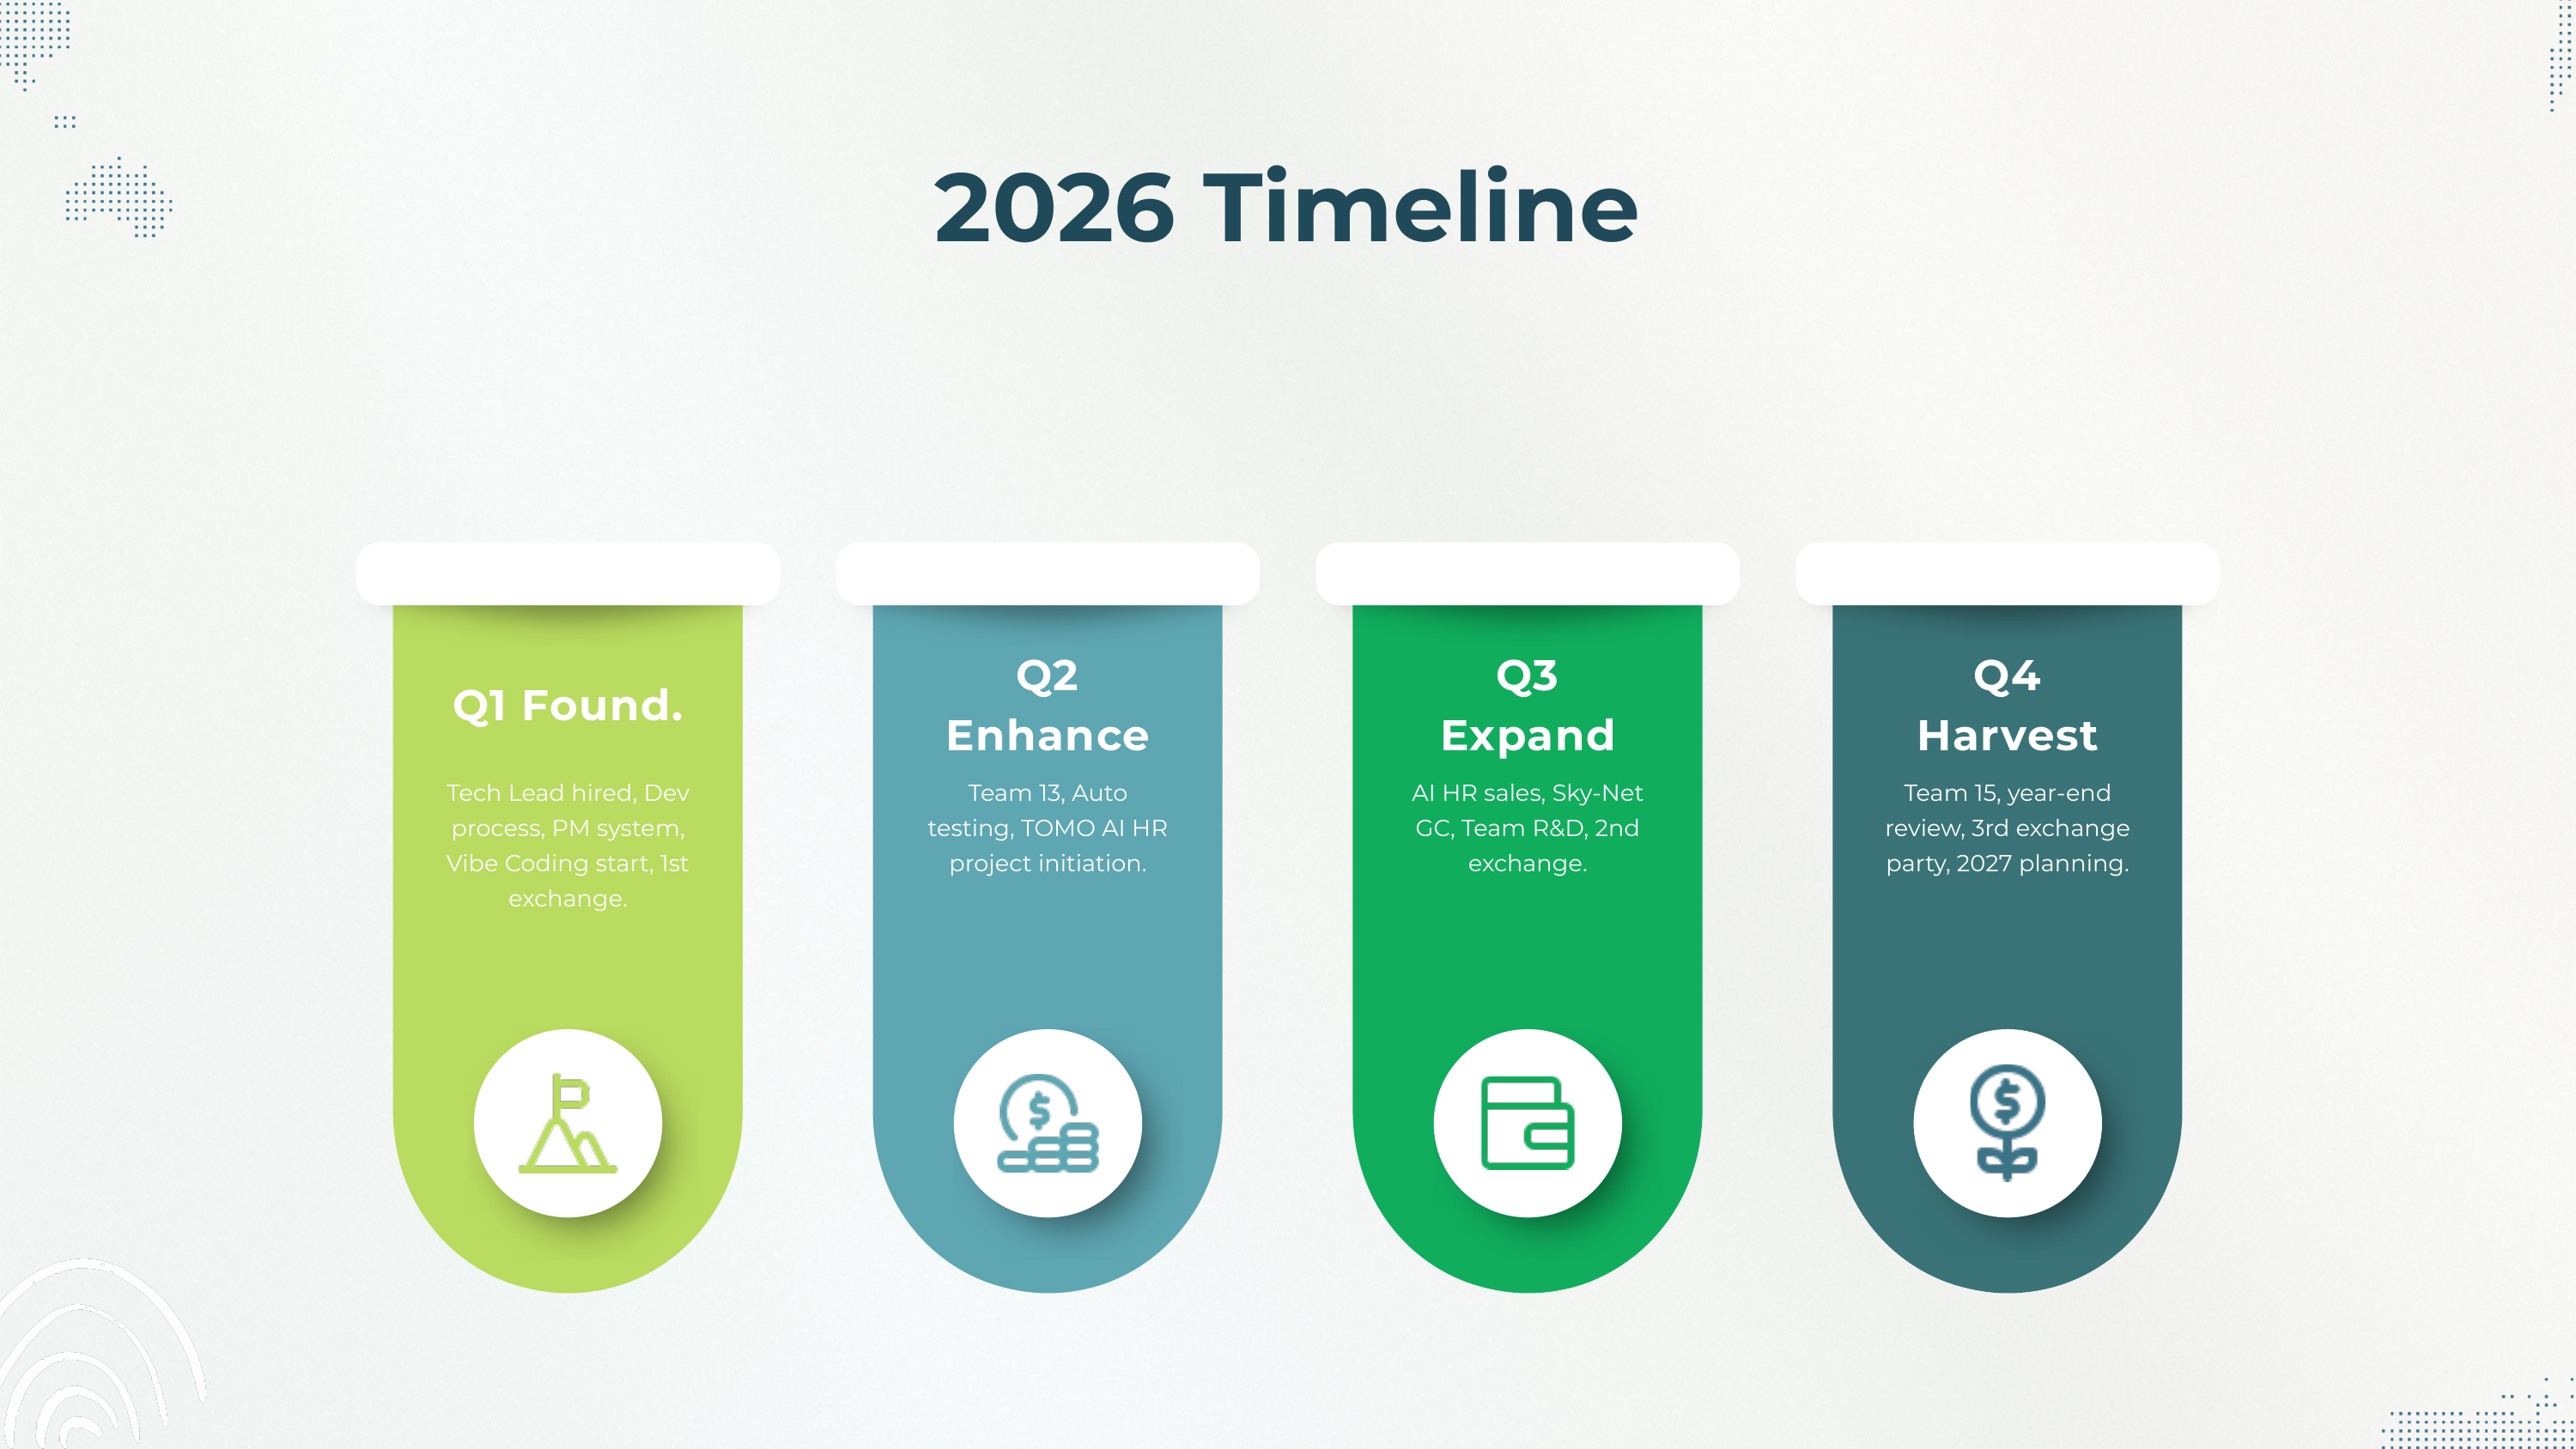

2026 Timeline

Q1 Found.
Q2 Enhance
Q3 Expand
Q4 Harvest
Tech Lead hired, Dev process, PM system, Vibe Coding start, 1st exchange.
Team 13, Auto testing, TOMO AI HR project initiation.
AI HR sales, Sky-Net GC, Team R&D, 2nd exchange.
Team 15, year-end review, 3rd exchange party, 2027 planning.